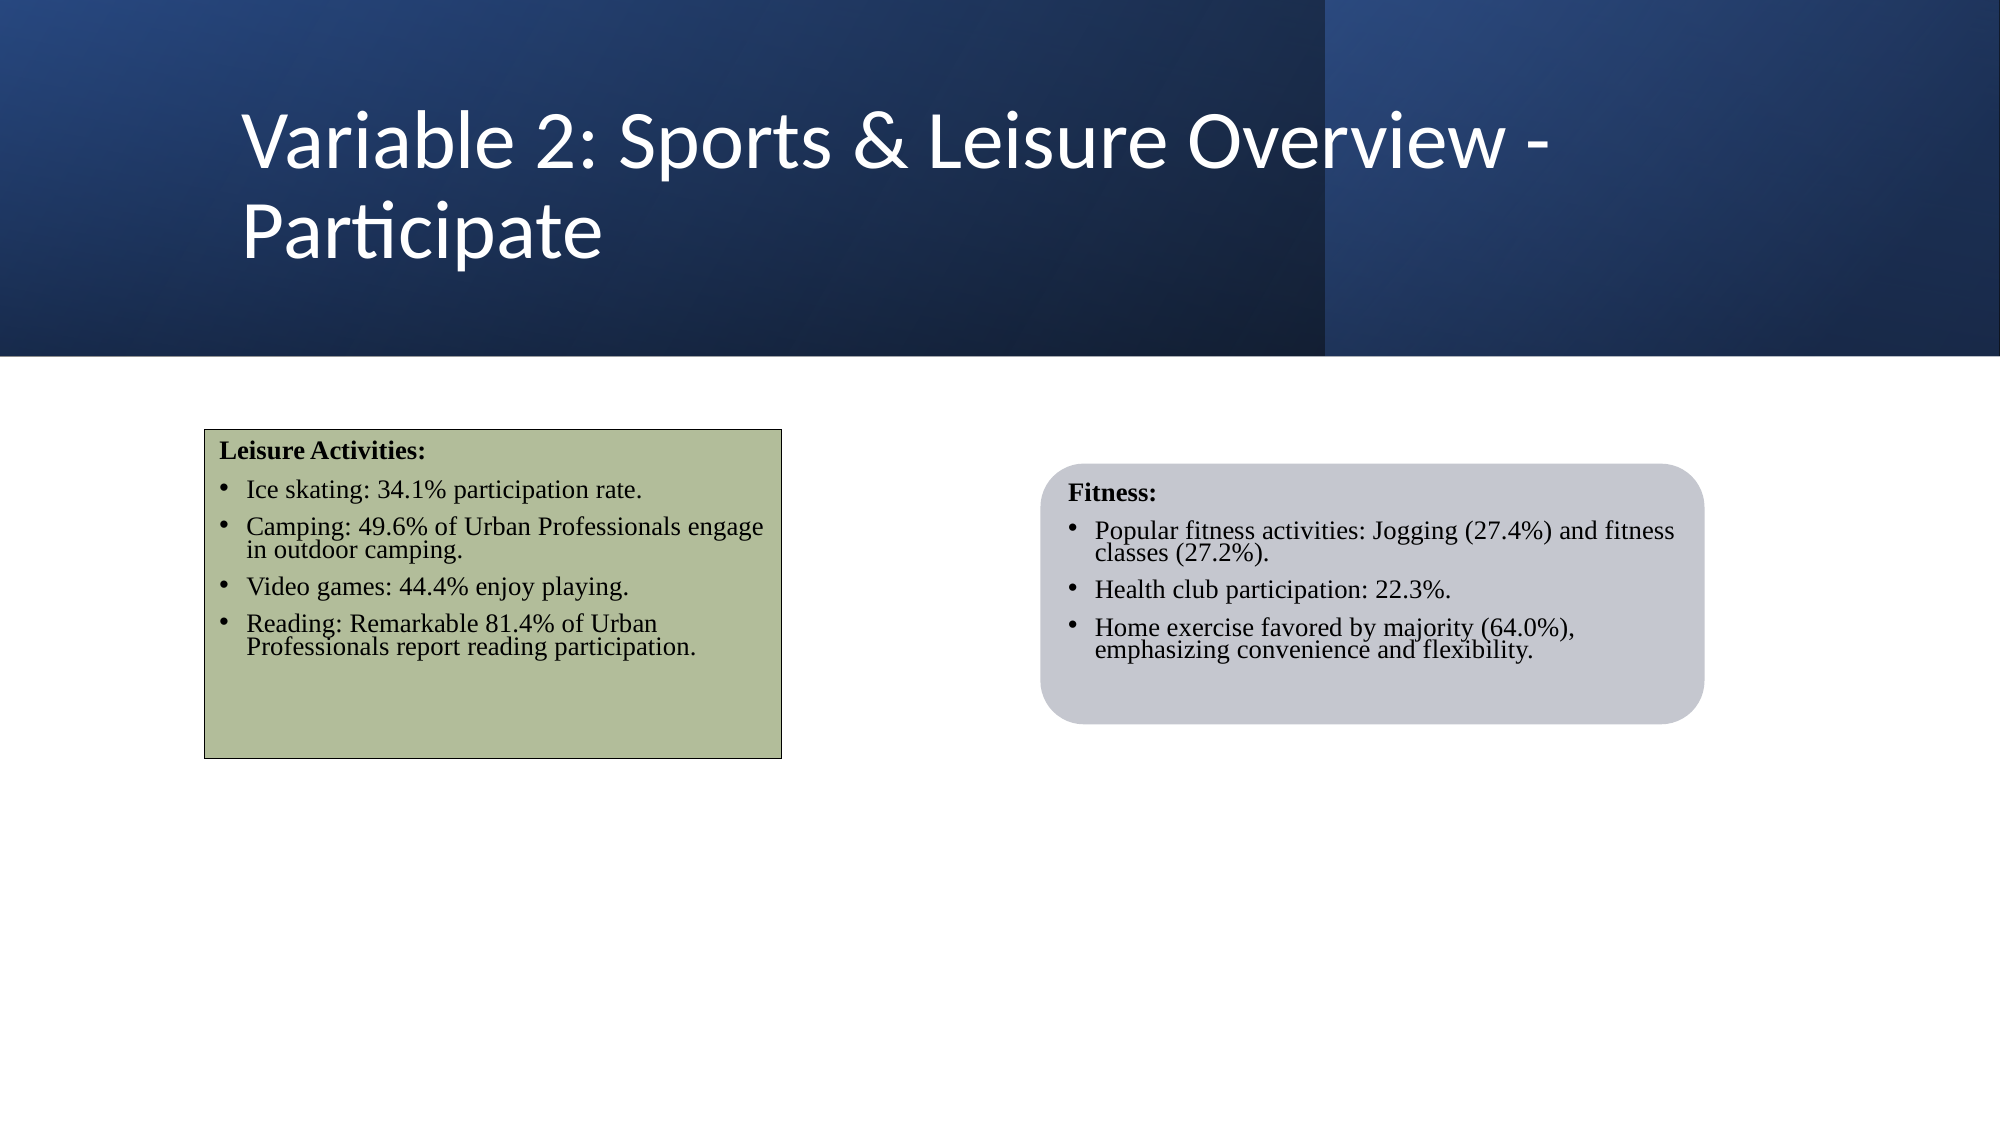

Variable 2: Sports & Leisure Overview - Participate
Leisure Activities:
Ice skating: 34.1% participation rate.
Camping: 49.6% of Urban Professionals engage in outdoor camping.
Video games: 44.4% enjoy playing.
Reading: Remarkable 81.4% of Urban Professionals report reading participation.
Fitness:
Popular fitness activities: Jogging (27.4%) and fitness classes (27.2%).
Health club participation: 22.3%.
Home exercise favored by majority (64.0%), emphasizing convenience and flexibility.